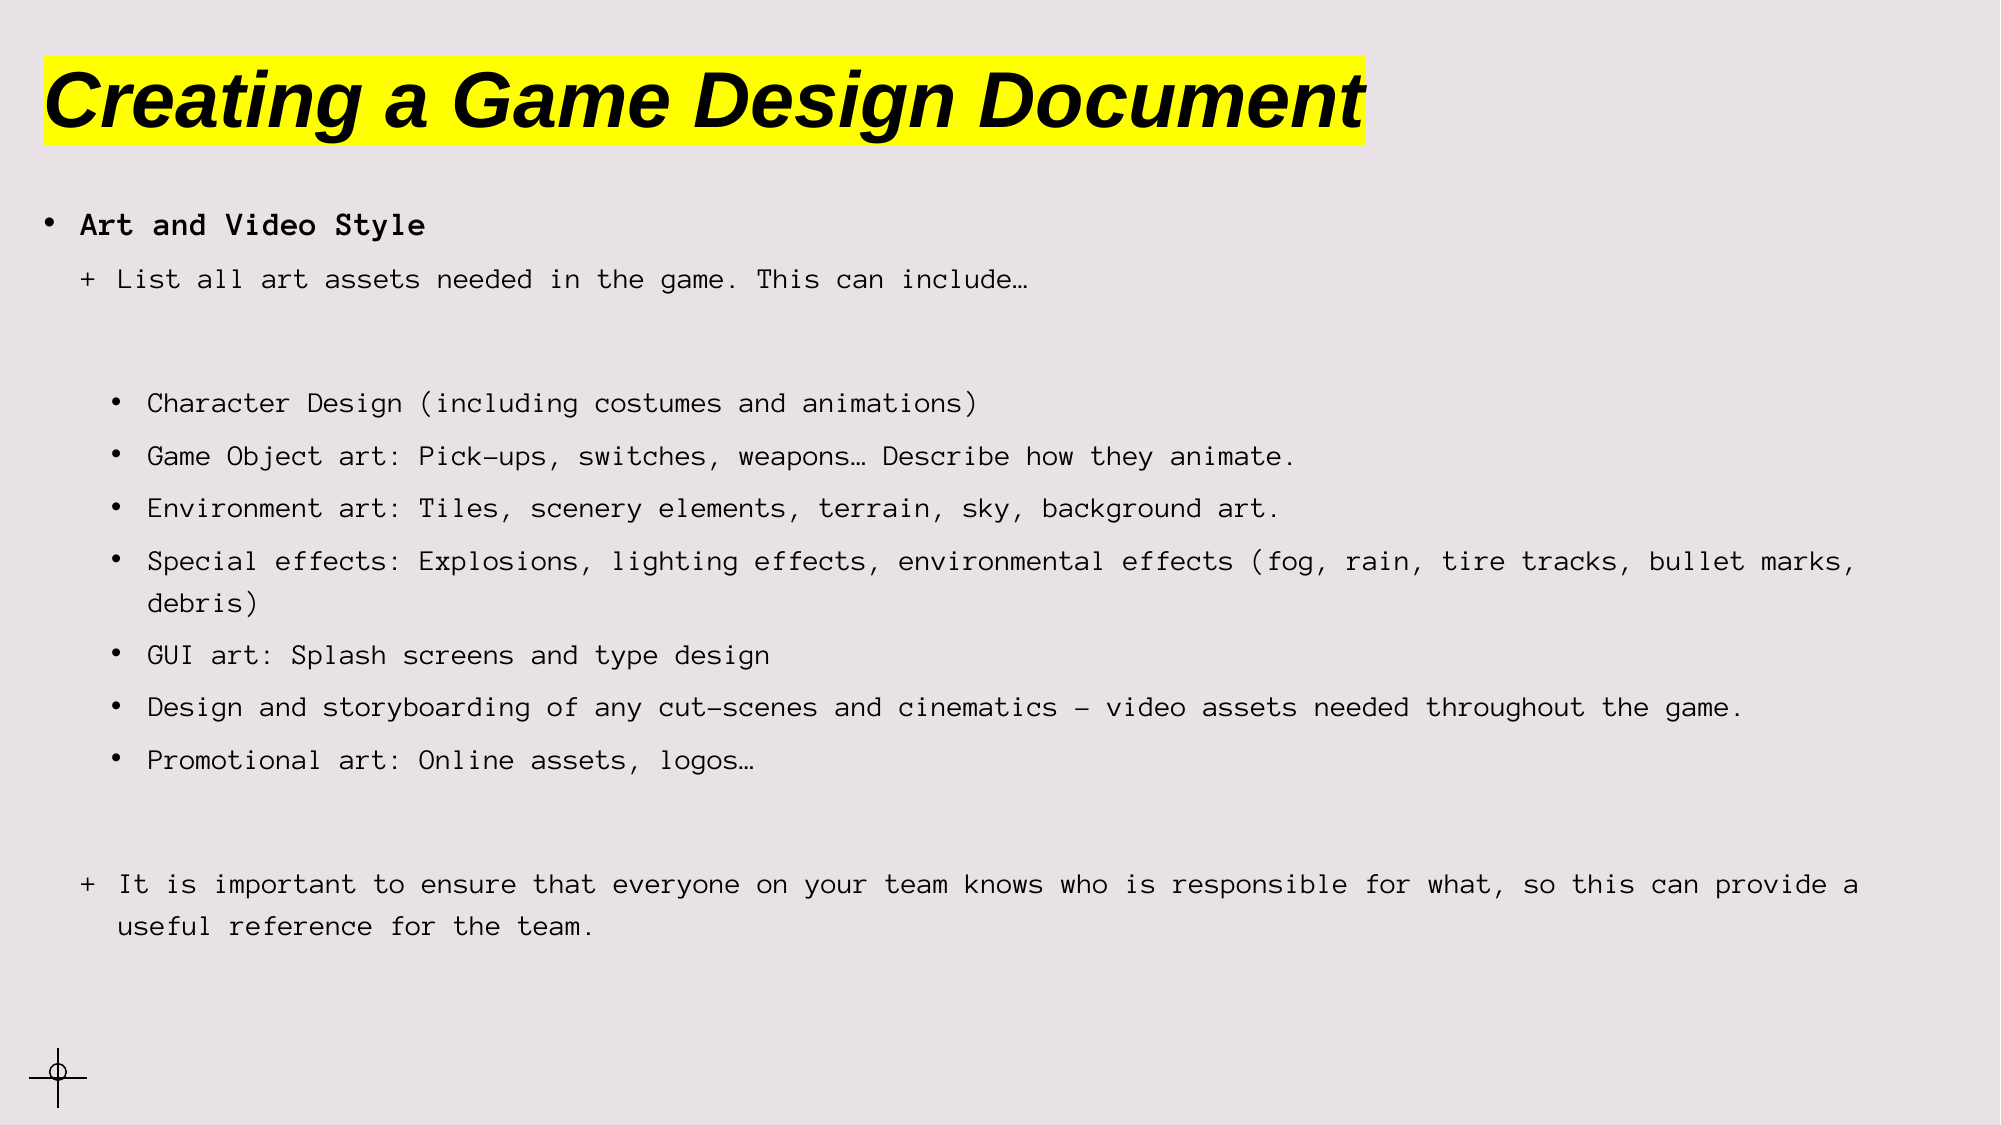

# Creating a Game Design Document
Art and Video Style
List all art assets needed in the game. This can include…

Character Design (including costumes and animations)
Game Object art: Pick-ups, switches, weapons… Describe how they animate.
Environment art: Tiles, scenery elements, terrain, sky, background art.
Special effects: Explosions, lighting effects, environmental effects (fog, rain, tire tracks, bullet marks, debris)
GUI art: Splash screens and type design
Design and storyboarding of any cut-scenes and cinematics – video assets needed throughout the game.
Promotional art: Online assets, logos…

It is important to ensure that everyone on your team knows who is responsible for what, so this can provide a useful reference for the team.